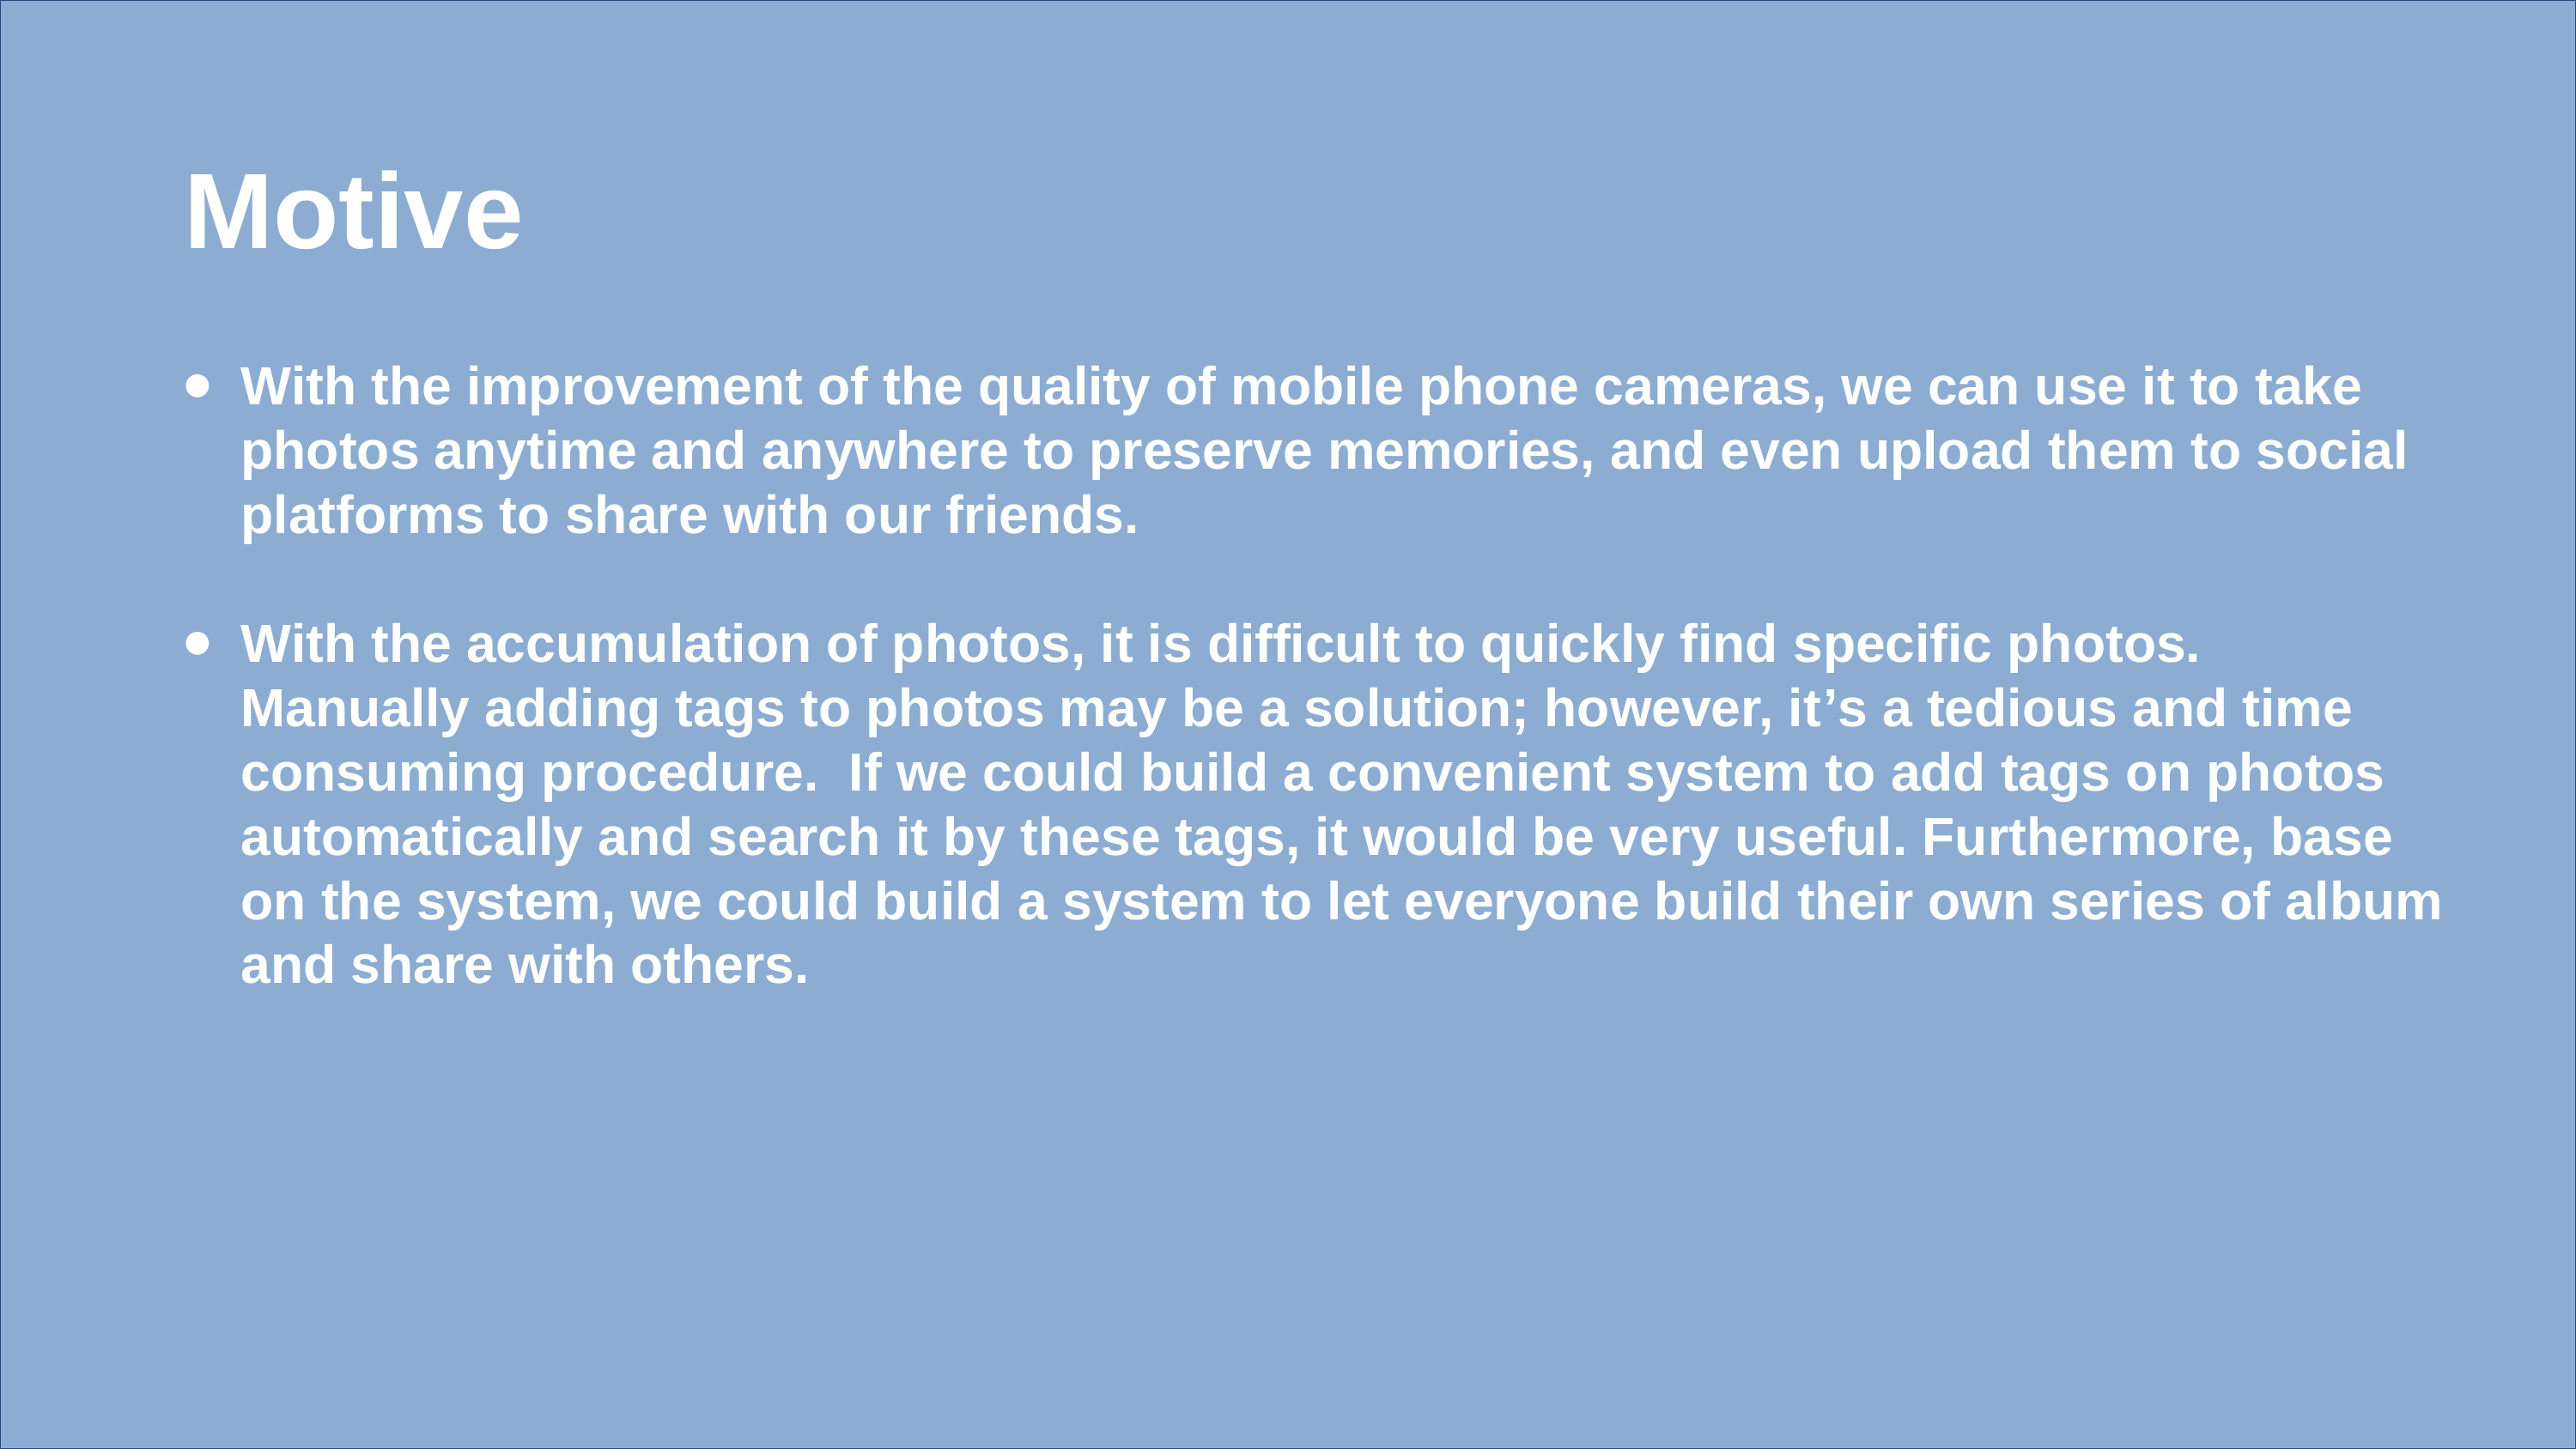

Motive
With the improvement of the quality of mobile phone cameras, we can use it to take photos anytime and anywhere to preserve memories, and even upload them to social platforms to share with our friends.

With the accumulation of photos, it is difficult to quickly find specific photos.
Manually adding tags to photos may be a solution; however, it’s a tedious and time consuming procedure.  If we could build a convenient system to add tags on photos automatically and search it by these tags, it would be very useful. Furthermore, base on the system, we could build a system to let everyone build their own series of album and share with others.